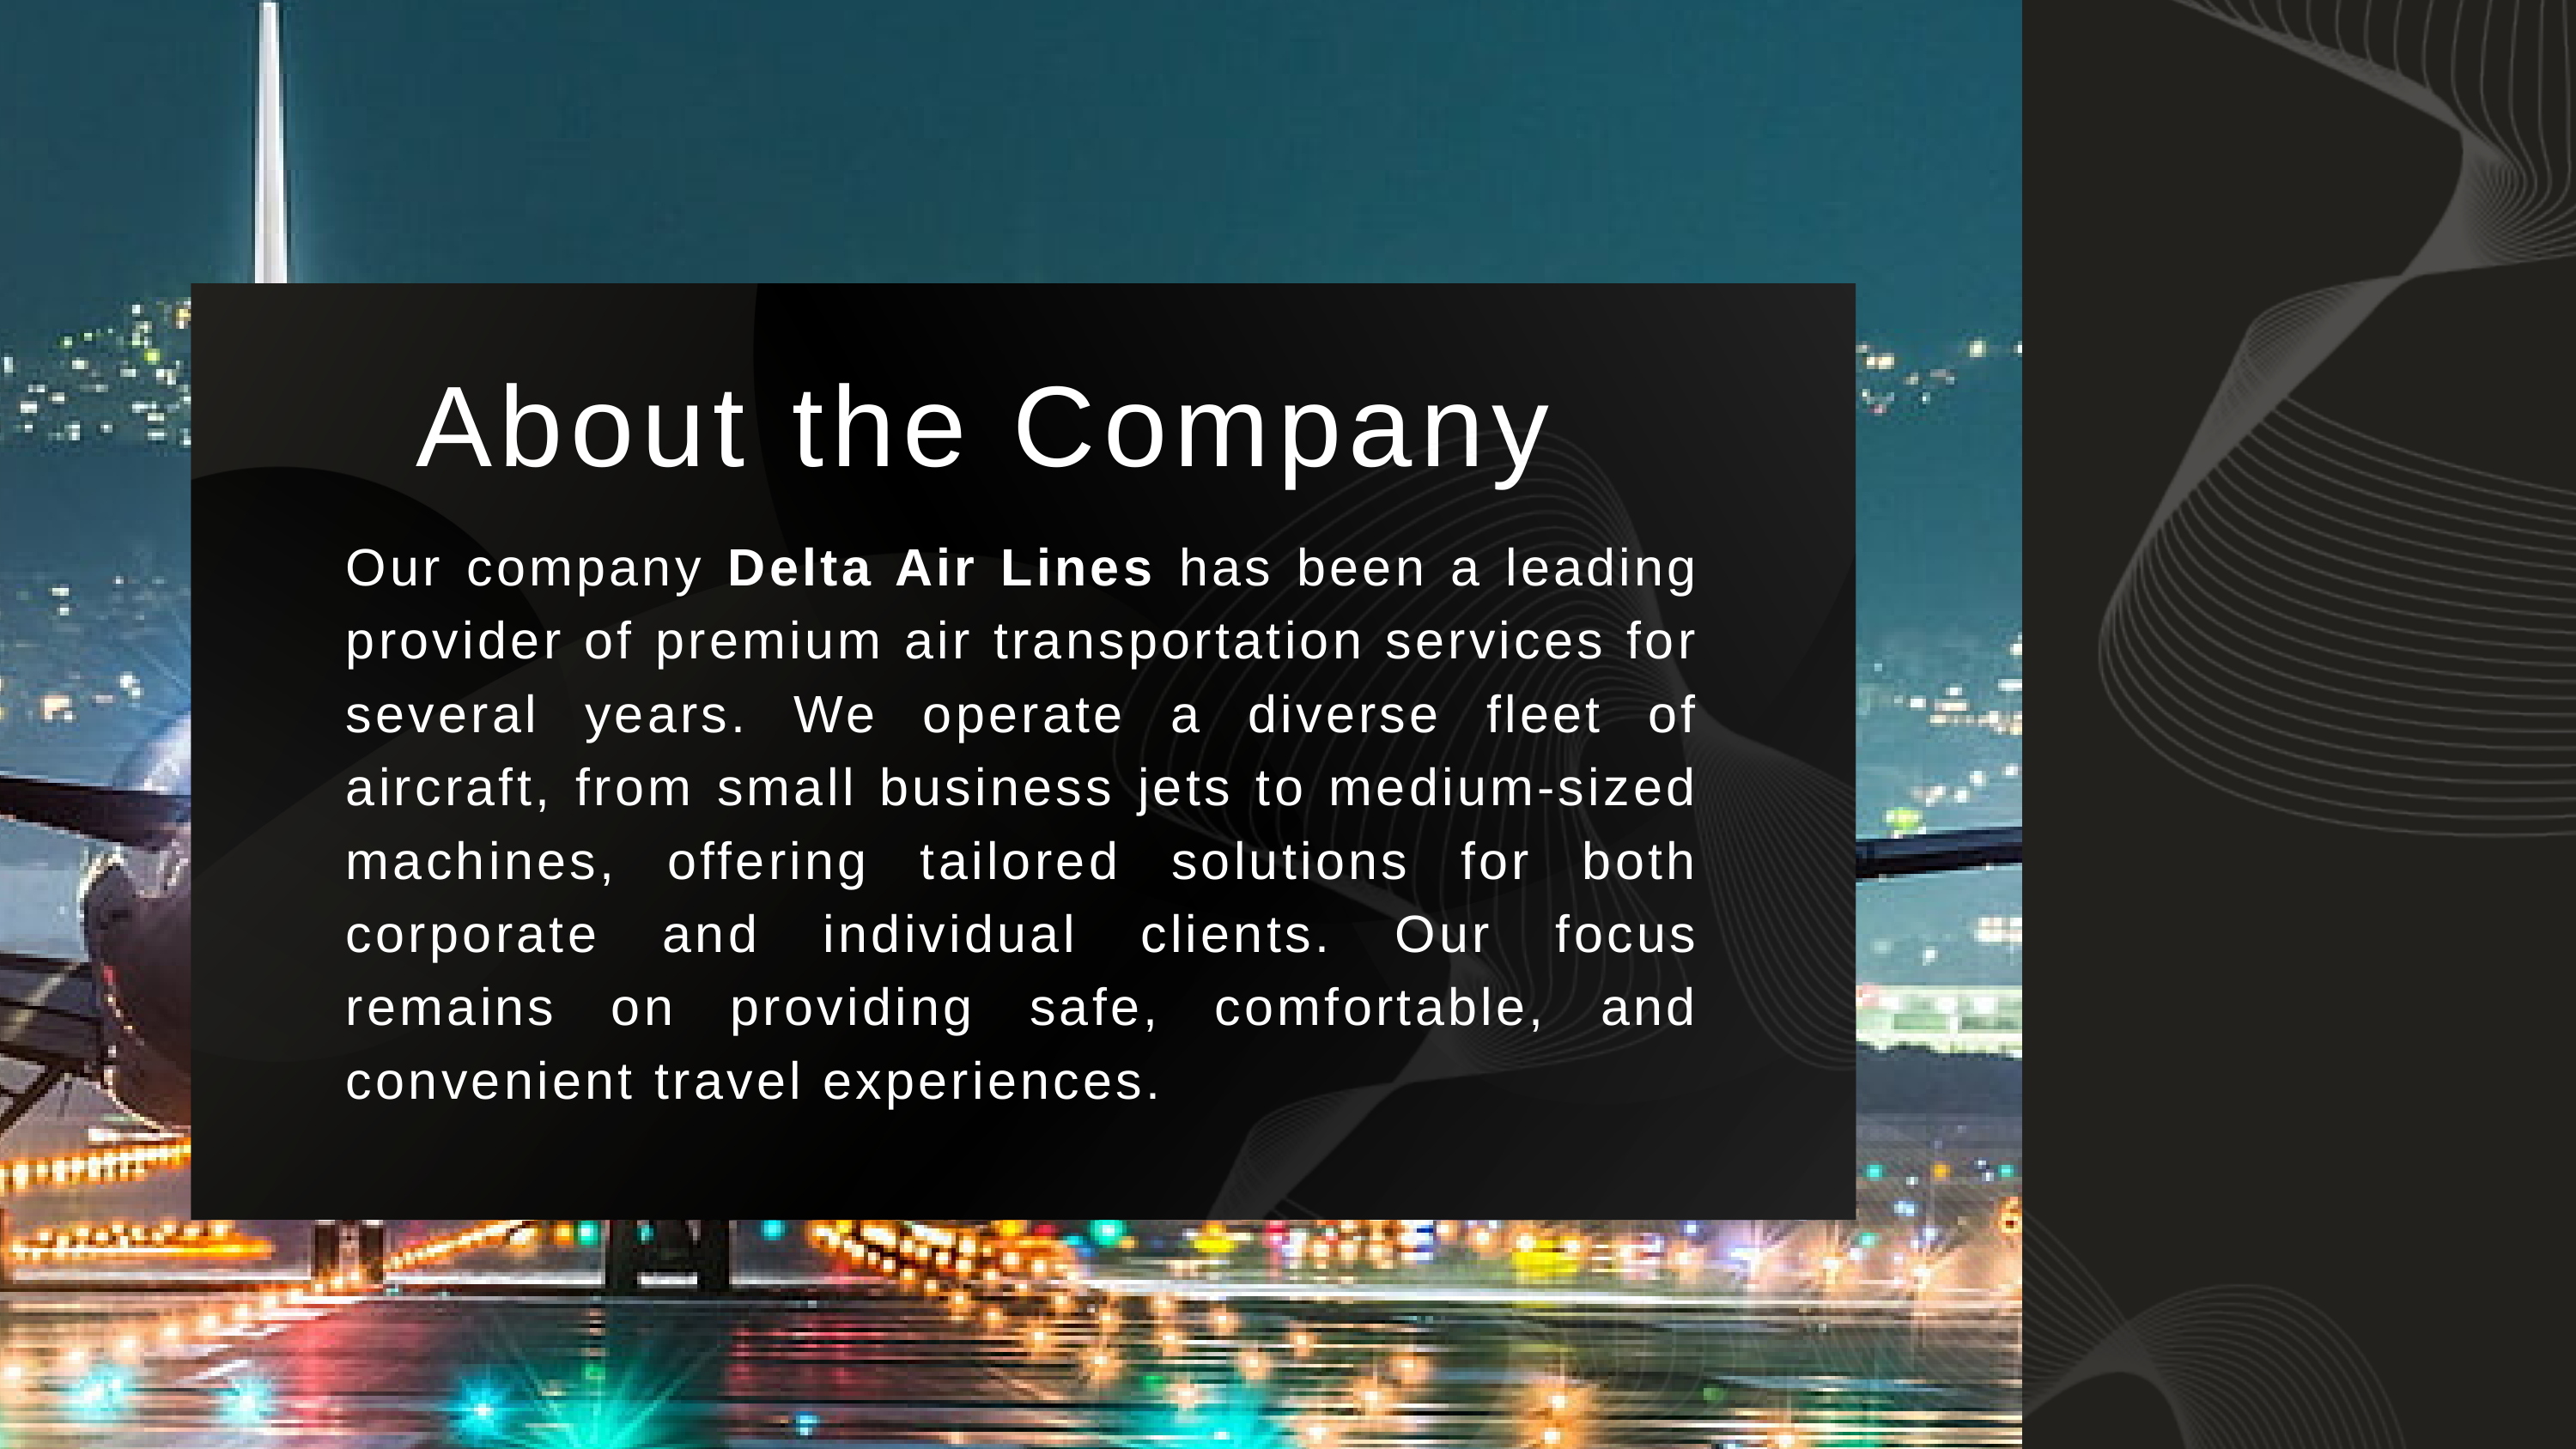

About the Company

Our company Delta Air Lines has been a leading provider of premium air transportation services for several years. We operate a diverse fleet of aircraft, from small business jets to medium-sized machines, offering tailored solutions for both corporate and individual clients. Our focus remains on providing safe, comfortable, and convenient travel experiences.